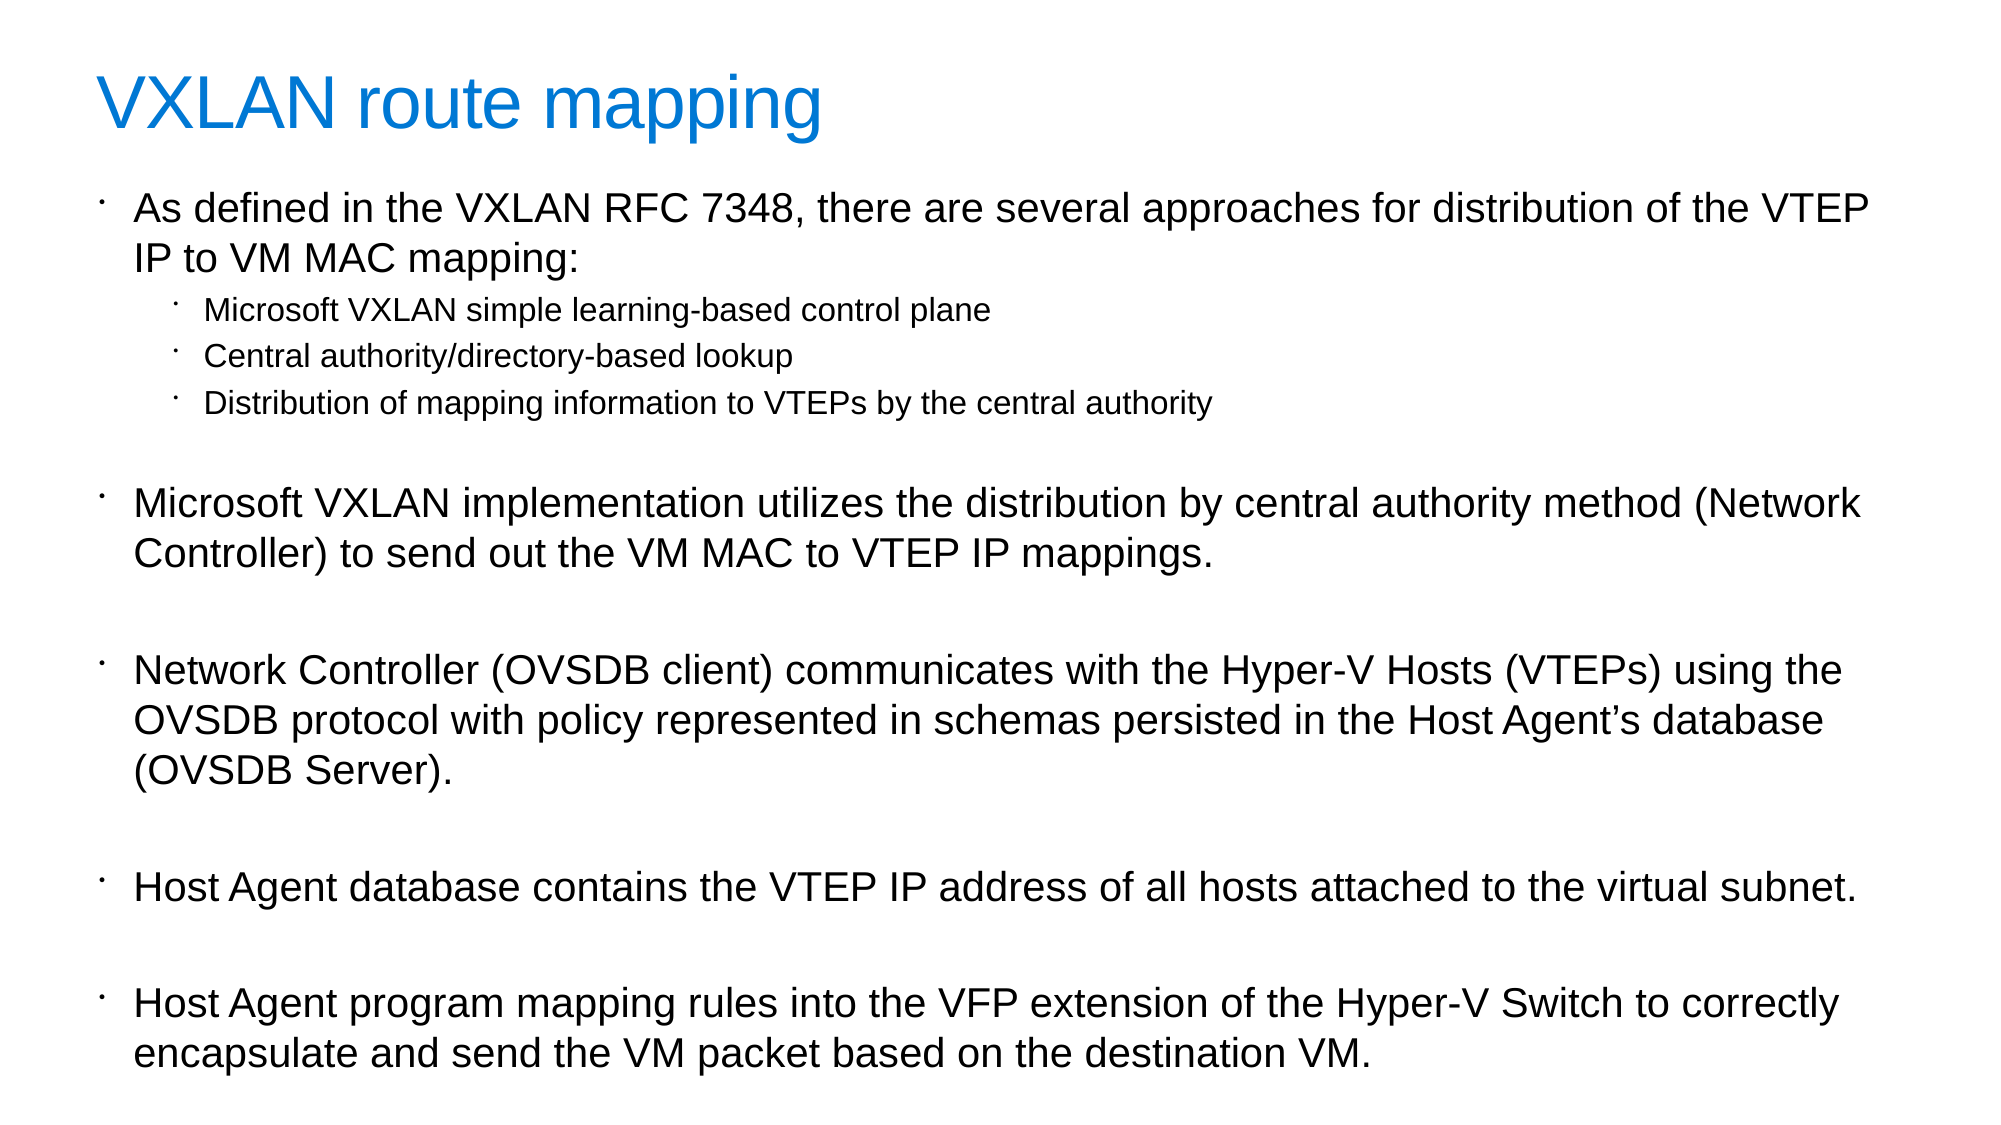

# VXLAN route mapping
As defined in the VXLAN RFC 7348, there are several approaches for distribution of the VTEP IP to VM MAC mapping​:
Microsoft VXLAN simple learning-based control plane​
Central authority/directory-based lookup​
Distribution of mapping information to VTEPs by the central authority​

Microsoft VXLAN implementation utilizes the distribution by central authority method (Network Controller) to send out the VM MAC to VTEP IP mappings​.

Network Controller (OVSDB client) communicates with the Hyper-V Hosts (VTEPs) using the OVSDB protocol with policy represented in schemas persisted in the Host Agent’s database (OVSDB Server)​.

Host Agent database contains the VTEP IP address of all hosts attached to the virtual subnet​.

Host Agent program mapping rules into the VFP extension of the Hyper-V Switch to correctly encapsulate and send the VM packet based on the destination VM.